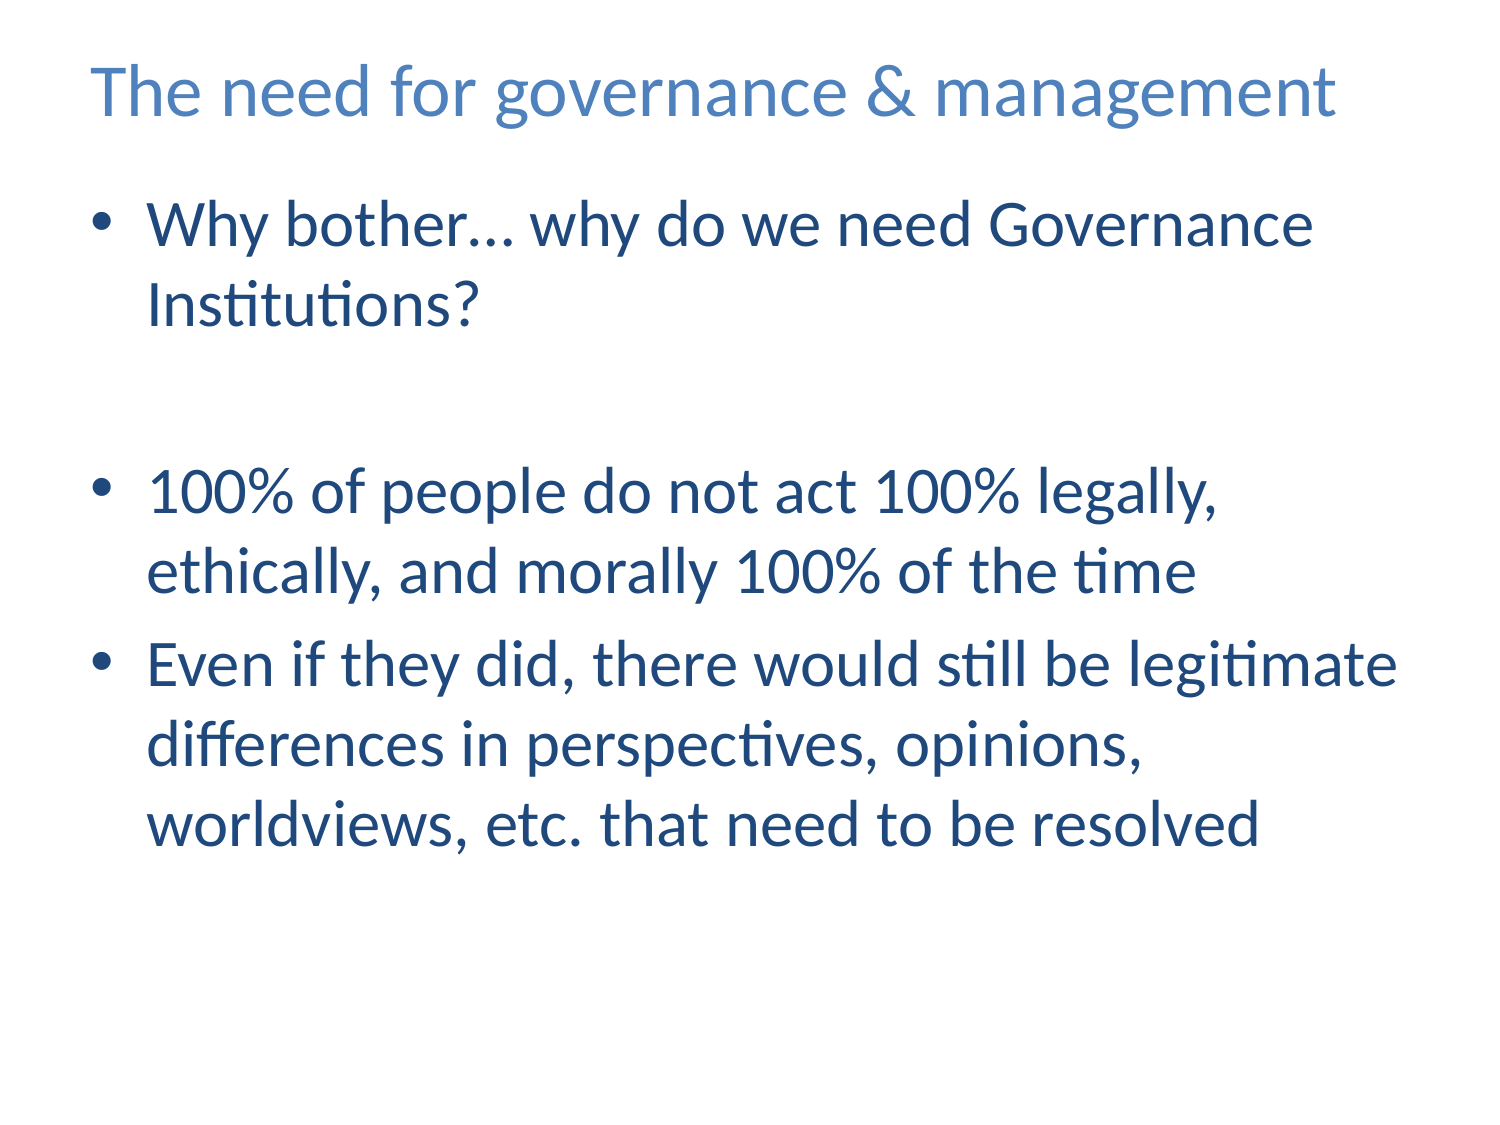

# The need for governance & management
Why bother… why do we need Governance Institutions?

100% of people do not act 100% legally, ethically, and morally 100% of the time
Even if they did, there would still be legitimate differences in perspectives, opinions, worldviews, etc. that need to be resolved